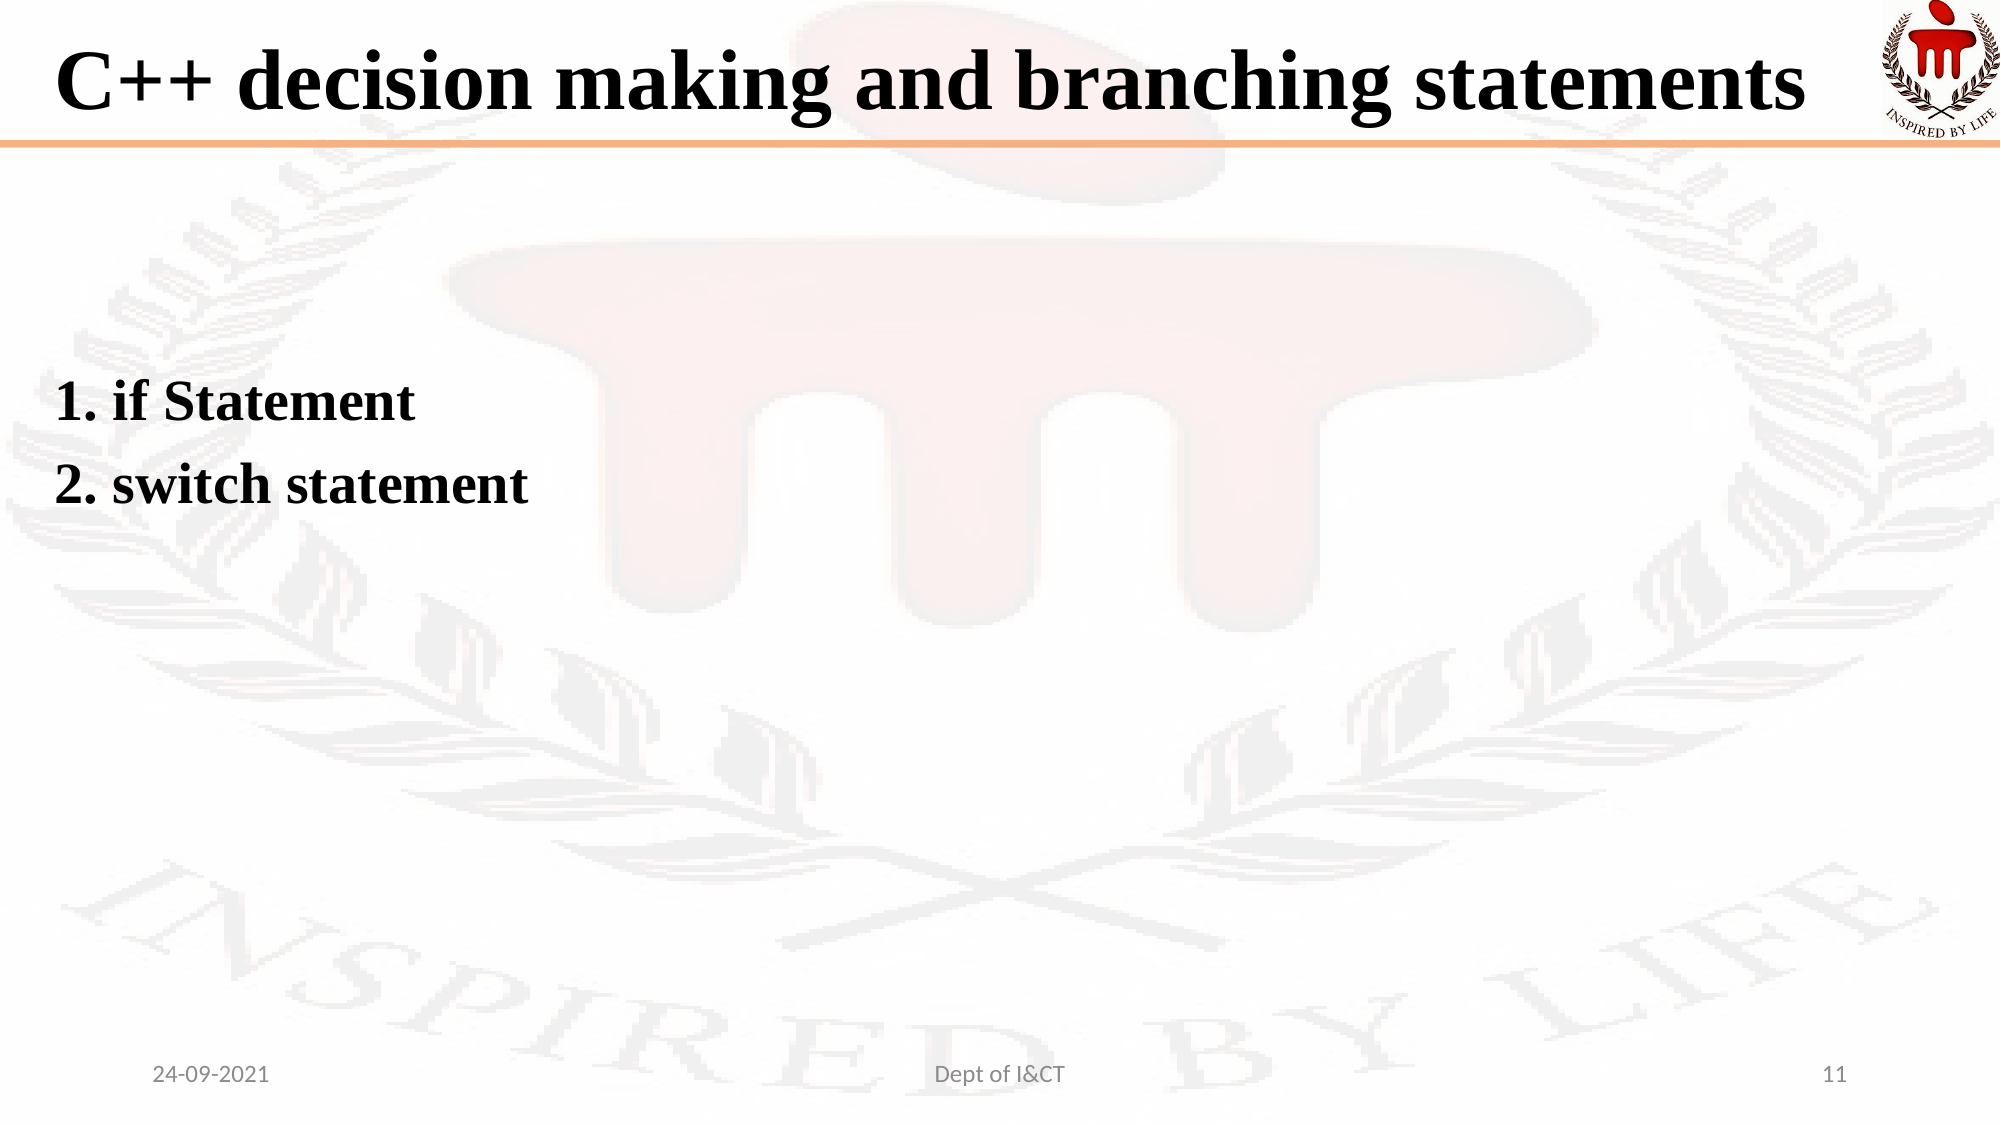

# C++ decision making and branching statements

1. if Statement
2. switch statement
24-09-2021
Dept of I&CT
11